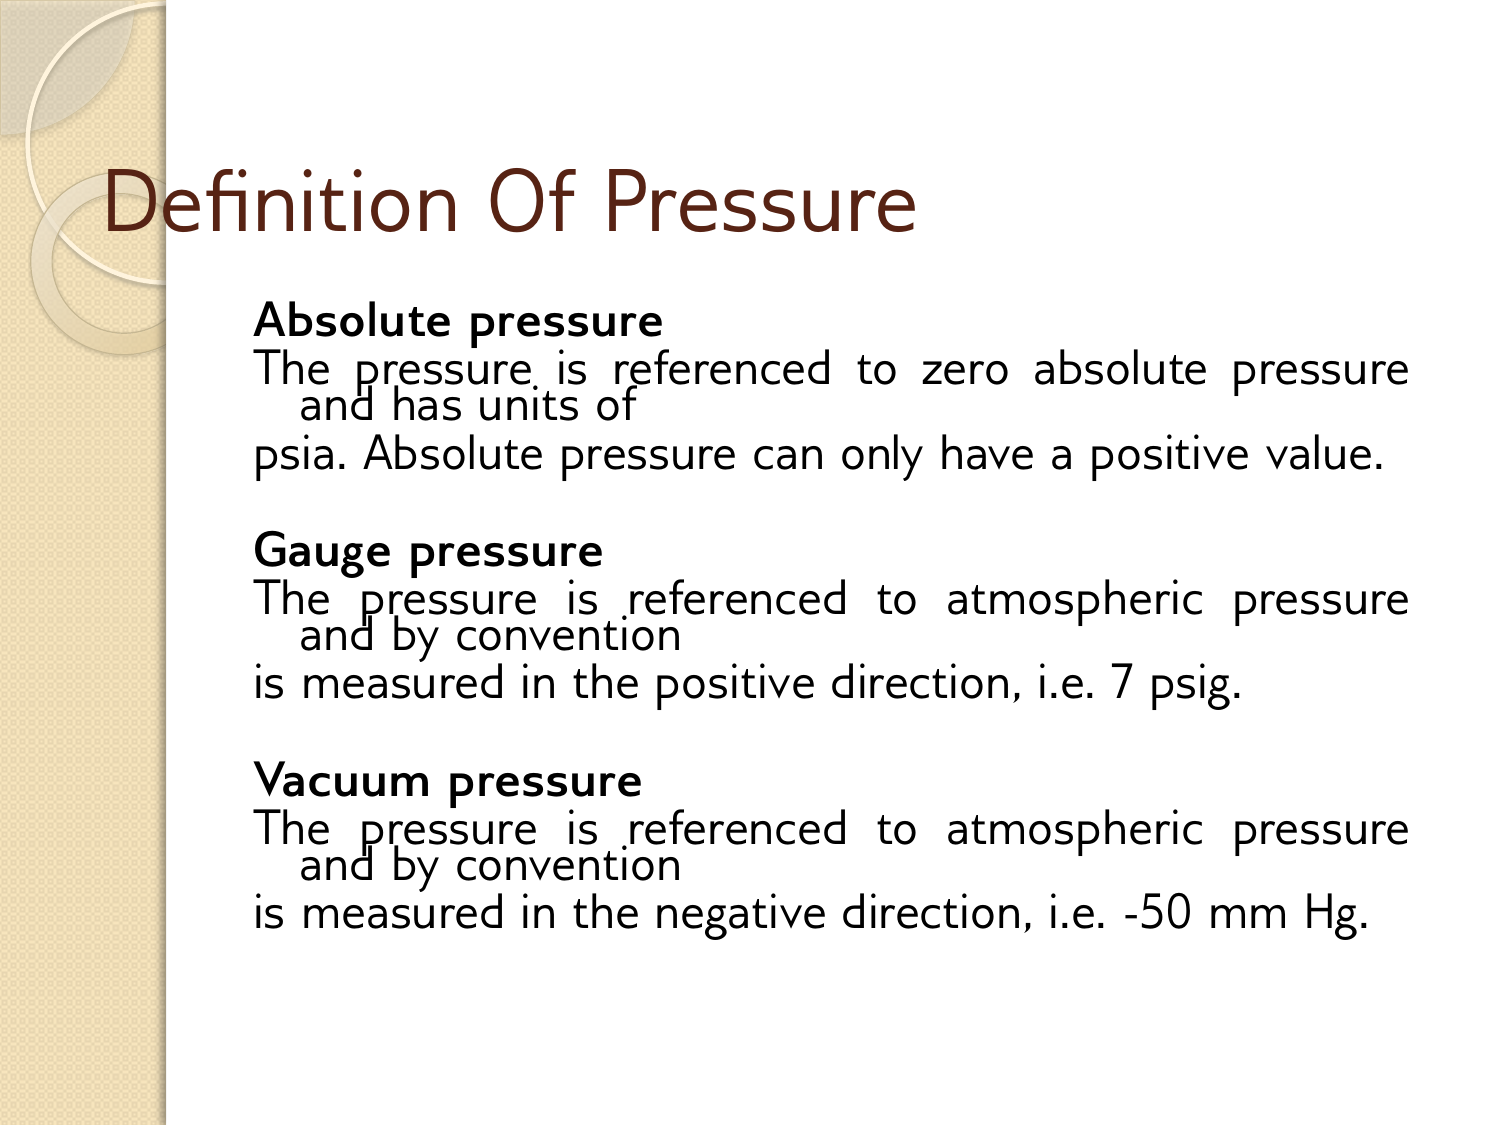

# Definition Of Pressure
Absolute pressure
The pressure is referenced to zero absolute pressure and has units of
psia. Absolute pressure can only have a positive value.

Gauge pressure
The pressure is referenced to atmospheric pressure and by convention
is measured in the positive direction, i.e. 7 psig.

Vacuum pressure
The pressure is referenced to atmospheric pressure and by convention
is measured in the negative direction, i.e. -50 mm Hg.